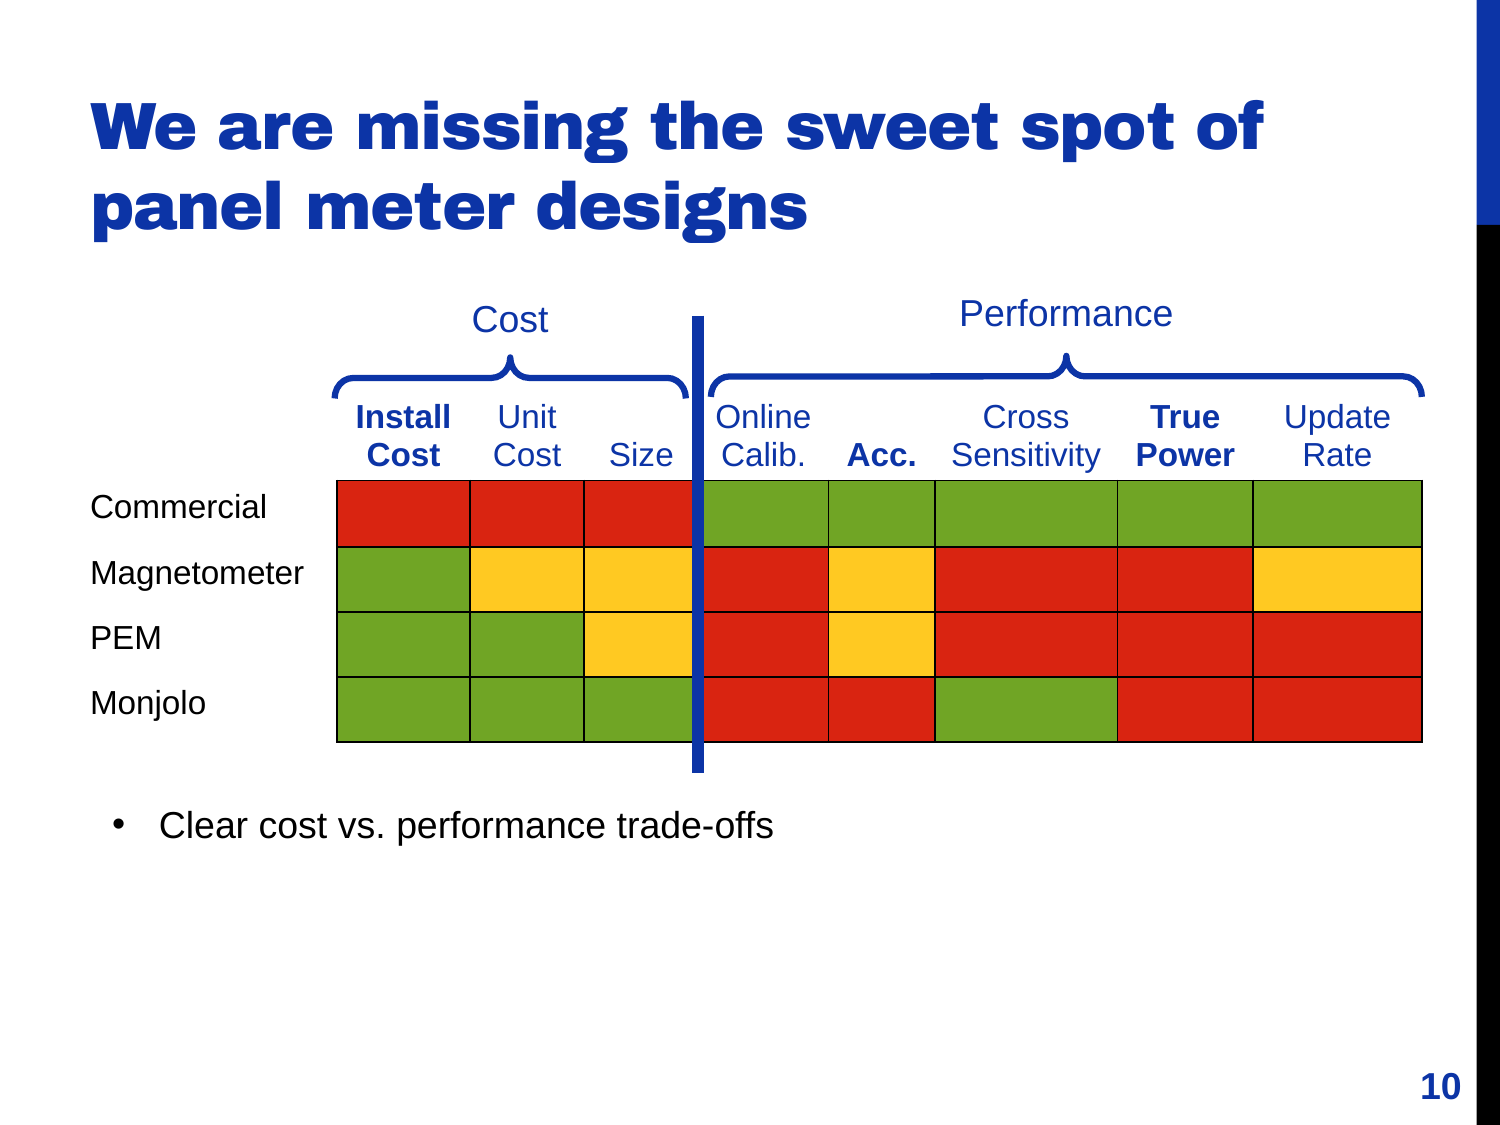

# We are missing the sweet spot of panel meter designs

Performance
Cost
| `` | Install Cost | Unit Cost | Size | Online Calib. | Acc. | Cross Sensitivity | True Power | Update Rate |
| --- | --- | --- | --- | --- | --- | --- | --- | --- |
| Commercial |  |  |  |  |  |  |  |  |
| Magnetometer |  |  |  |  |  |  |  |  |
| PEM |  |  |  |  |  |  |  |  |
| Monjolo |  |  |  |  |  |  |  |  |
Clear cost vs. performance trade-offs
10